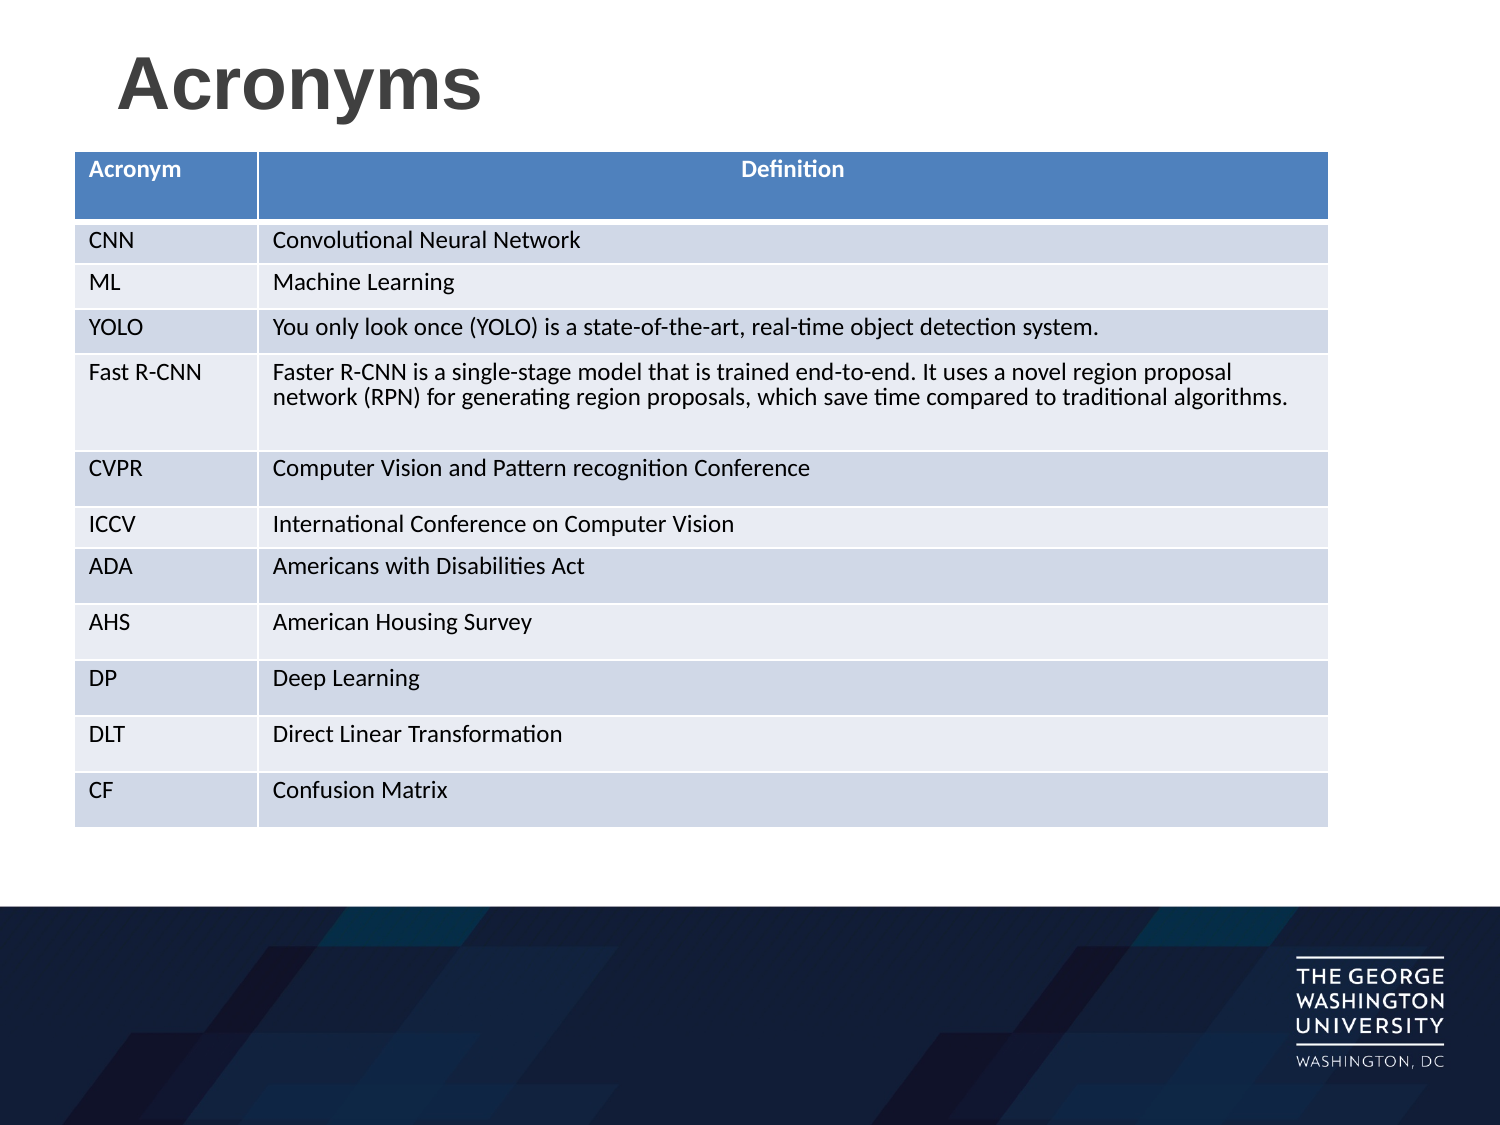

# Acronyms
| Acronym | Definition |
| --- | --- |
| CNN | Convolutional Neural Network |
| ML | Machine Learning |
| YOLO | You only look once (YOLO) is a state-of-the-art, real-time object detection system. |
| Fast R-CNN | Faster R-CNN is a single-stage model that is trained end-to-end. It uses a novel region proposal network (RPN) for generating region proposals, which save time compared to traditional algorithms. |
| CVPR | Computer Vision and Pattern recognition Conference |
| ICCV | International Conference on Computer Vision |
| ADA | Americans with Disabilities Act |
| AHS | American Housing Survey |
| DP | Deep Learning |
| DLT | Direct Linear Transformation |
| CF | Confusion Matrix |